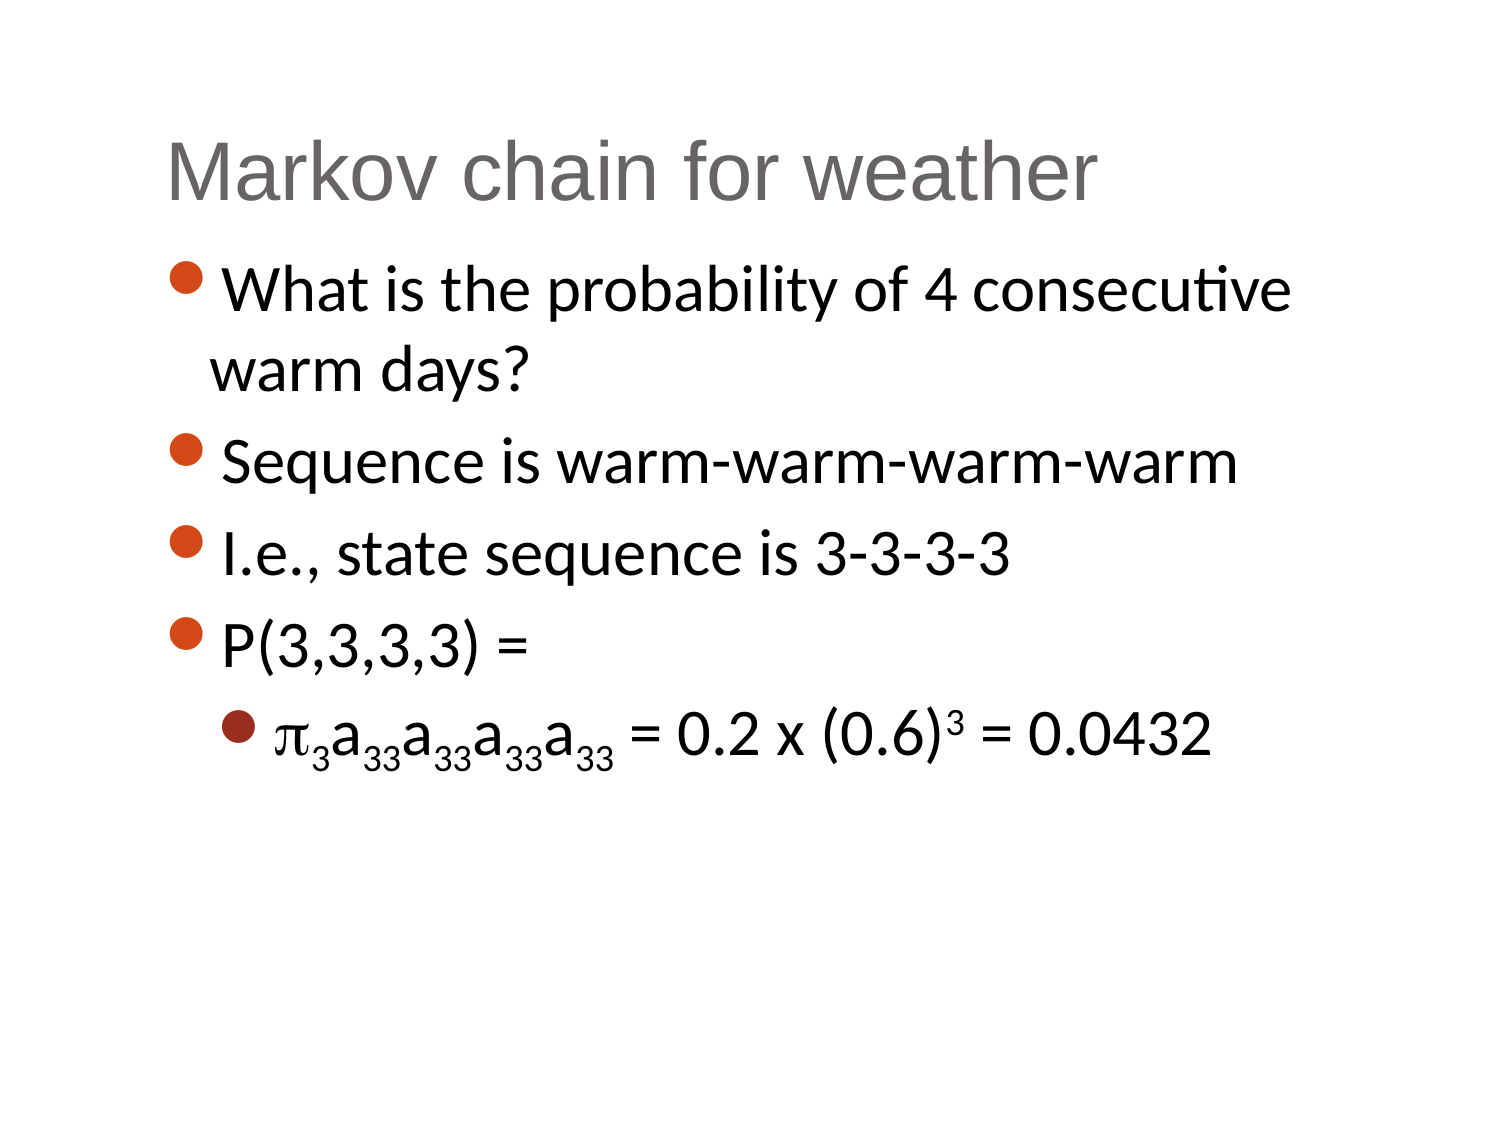

# Markov chain for weather
What is the probability of 4 consecutive warm days?
Sequence is warm-warm-warm-warm
I.e., state sequence is 3-3-3-3
P(3,3,3,3) =
π3a33a33a33a33 = 0.2 x (0.6)3 = 0.0432